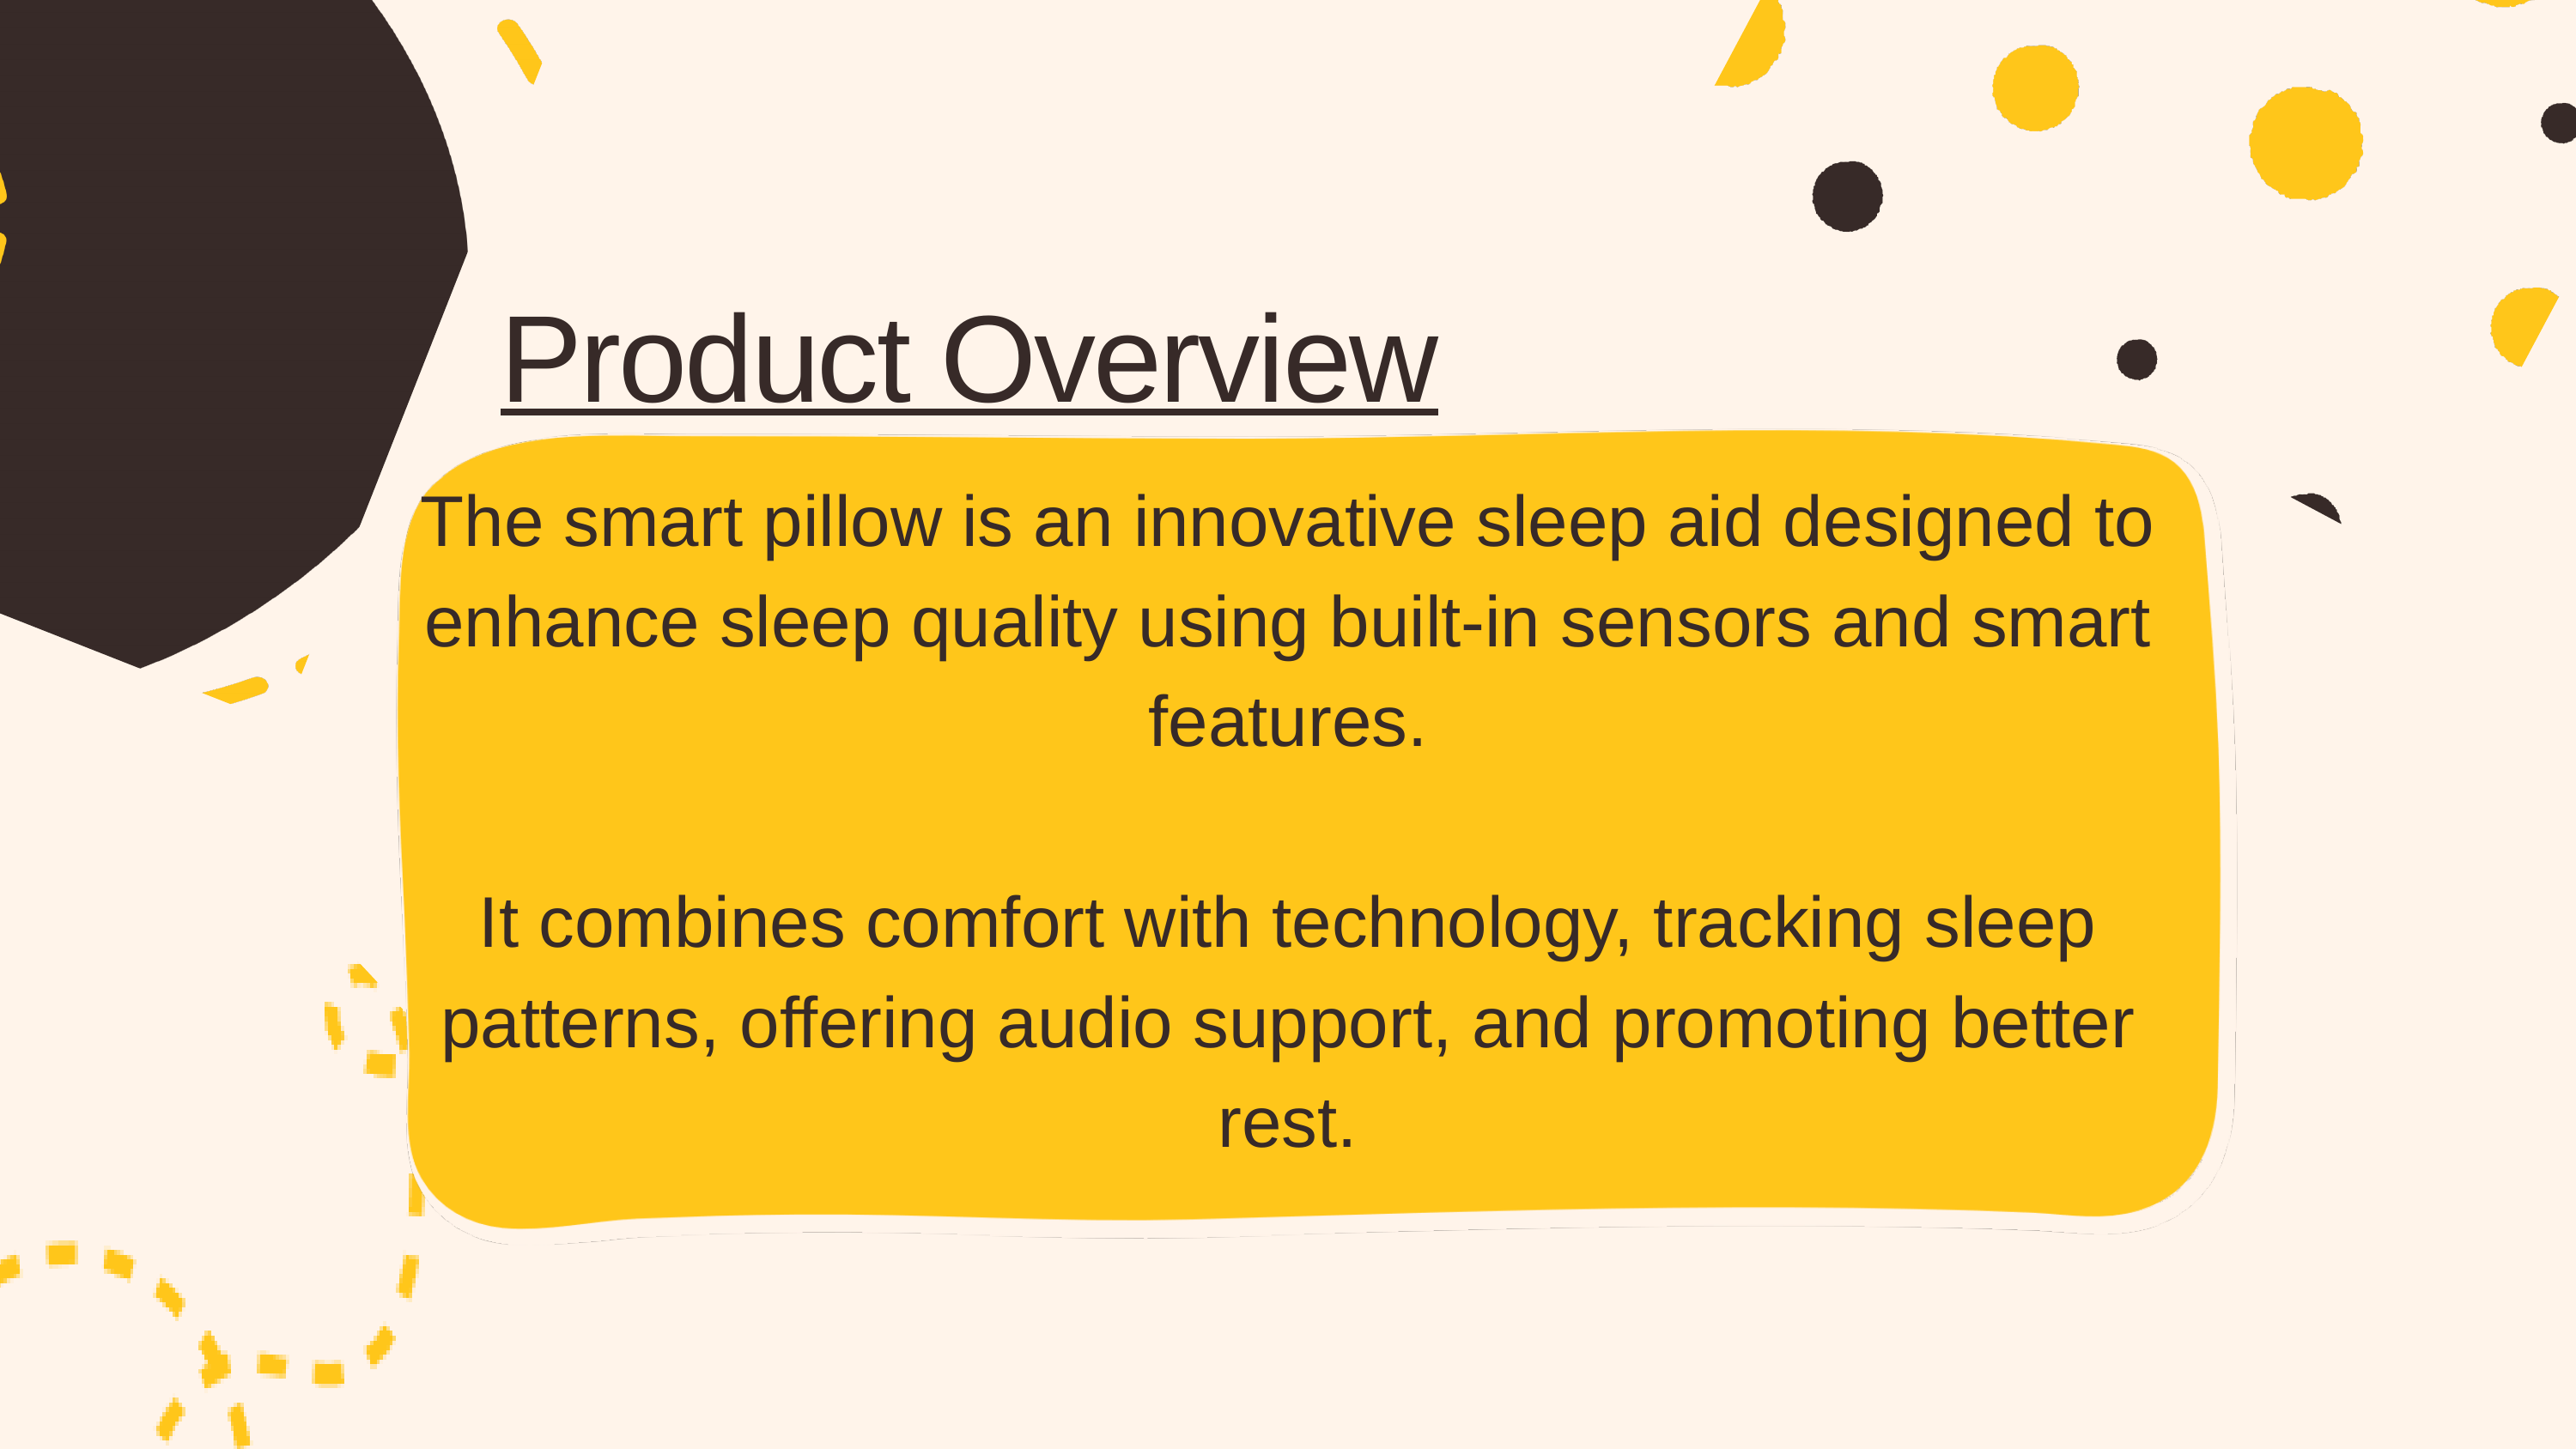

Product Overview

The smart pillow is an innovative sleep aid designed to enhance sleep quality using built-in sensors and smart features.

It combines comfort with technology, tracking sleep patterns, offering audio support, and promoting better rest.